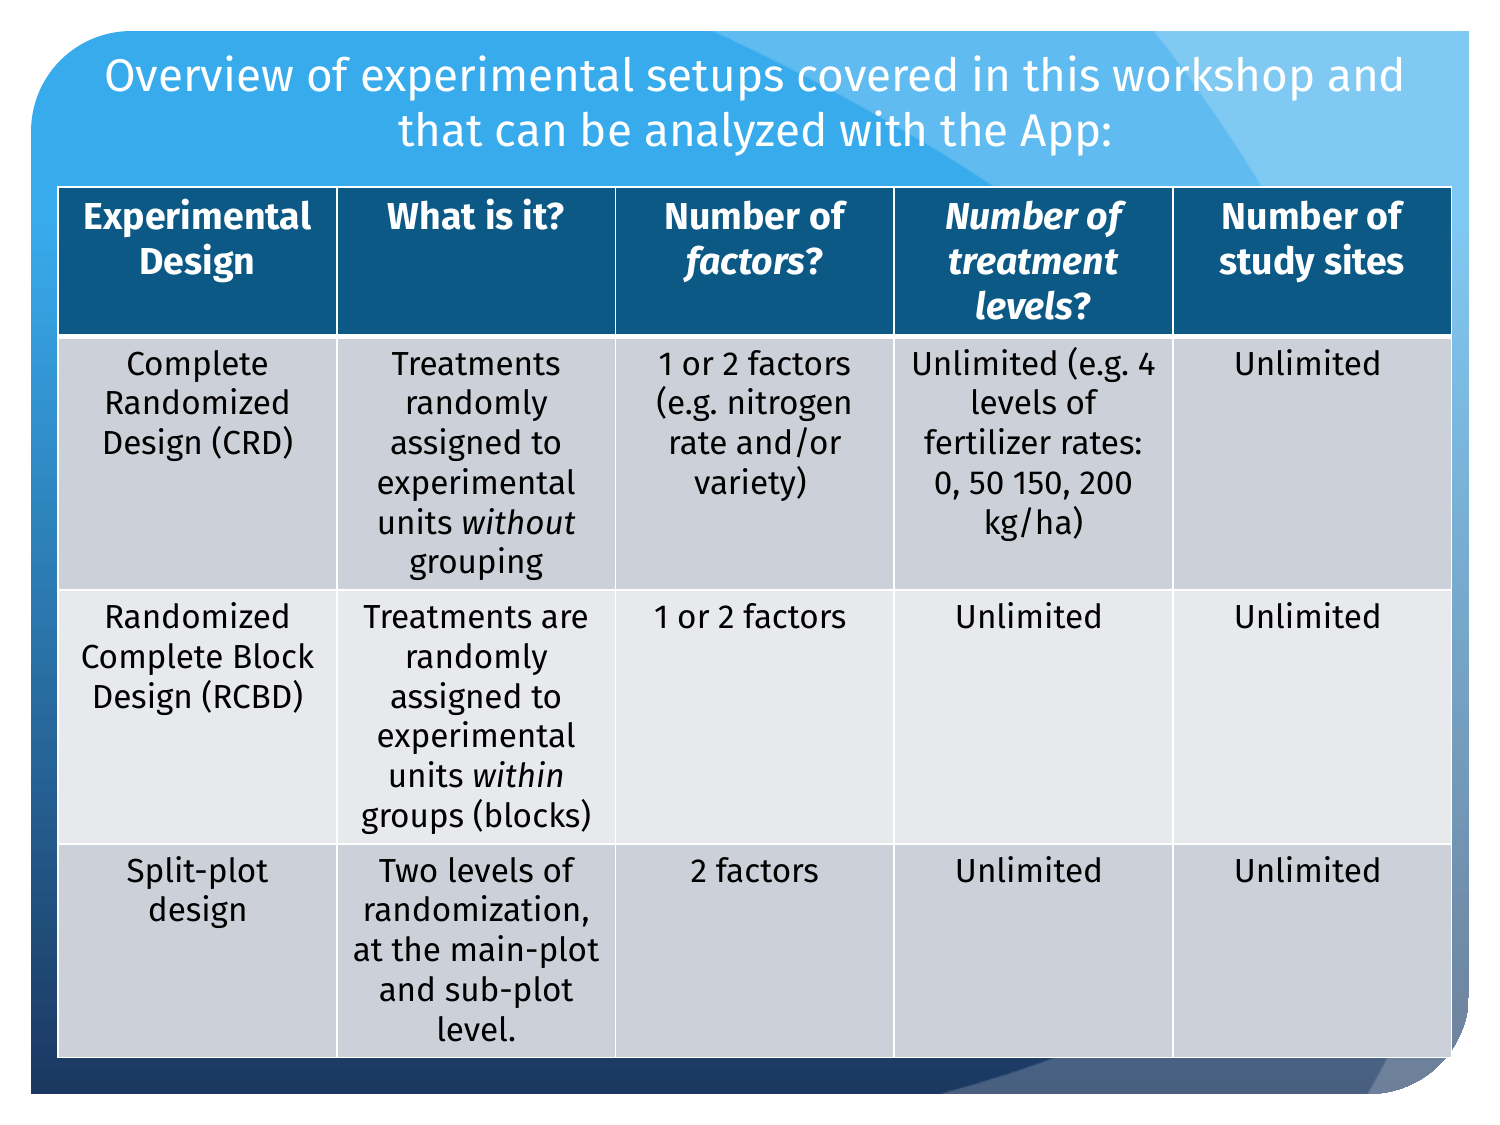

# Overview of experimental setups covered in this workshop and that can be analyzed with the App:
| Experimental Design | What is it? | Number of factors? | Number of treatment levels? | Number of study sites |
| --- | --- | --- | --- | --- |
| Complete Randomized Design (CRD) | Treatments randomly assigned to experimental units without grouping | 1 or 2 factors (e.g. nitrogen rate and/or variety) | Unlimited (e.g. 4 levels of fertilizer rates: 0, 50 150, 200 kg/ha) | Unlimited |
| Randomized Complete Block Design (RCBD) | Treatments are randomly assigned to experimental units within groups (blocks) | 1 or 2 factors | Unlimited | Unlimited |
| Split-plot design | Two levels of randomization, at the main-plot and sub-plot level. | 2 factors | Unlimited | Unlimited |